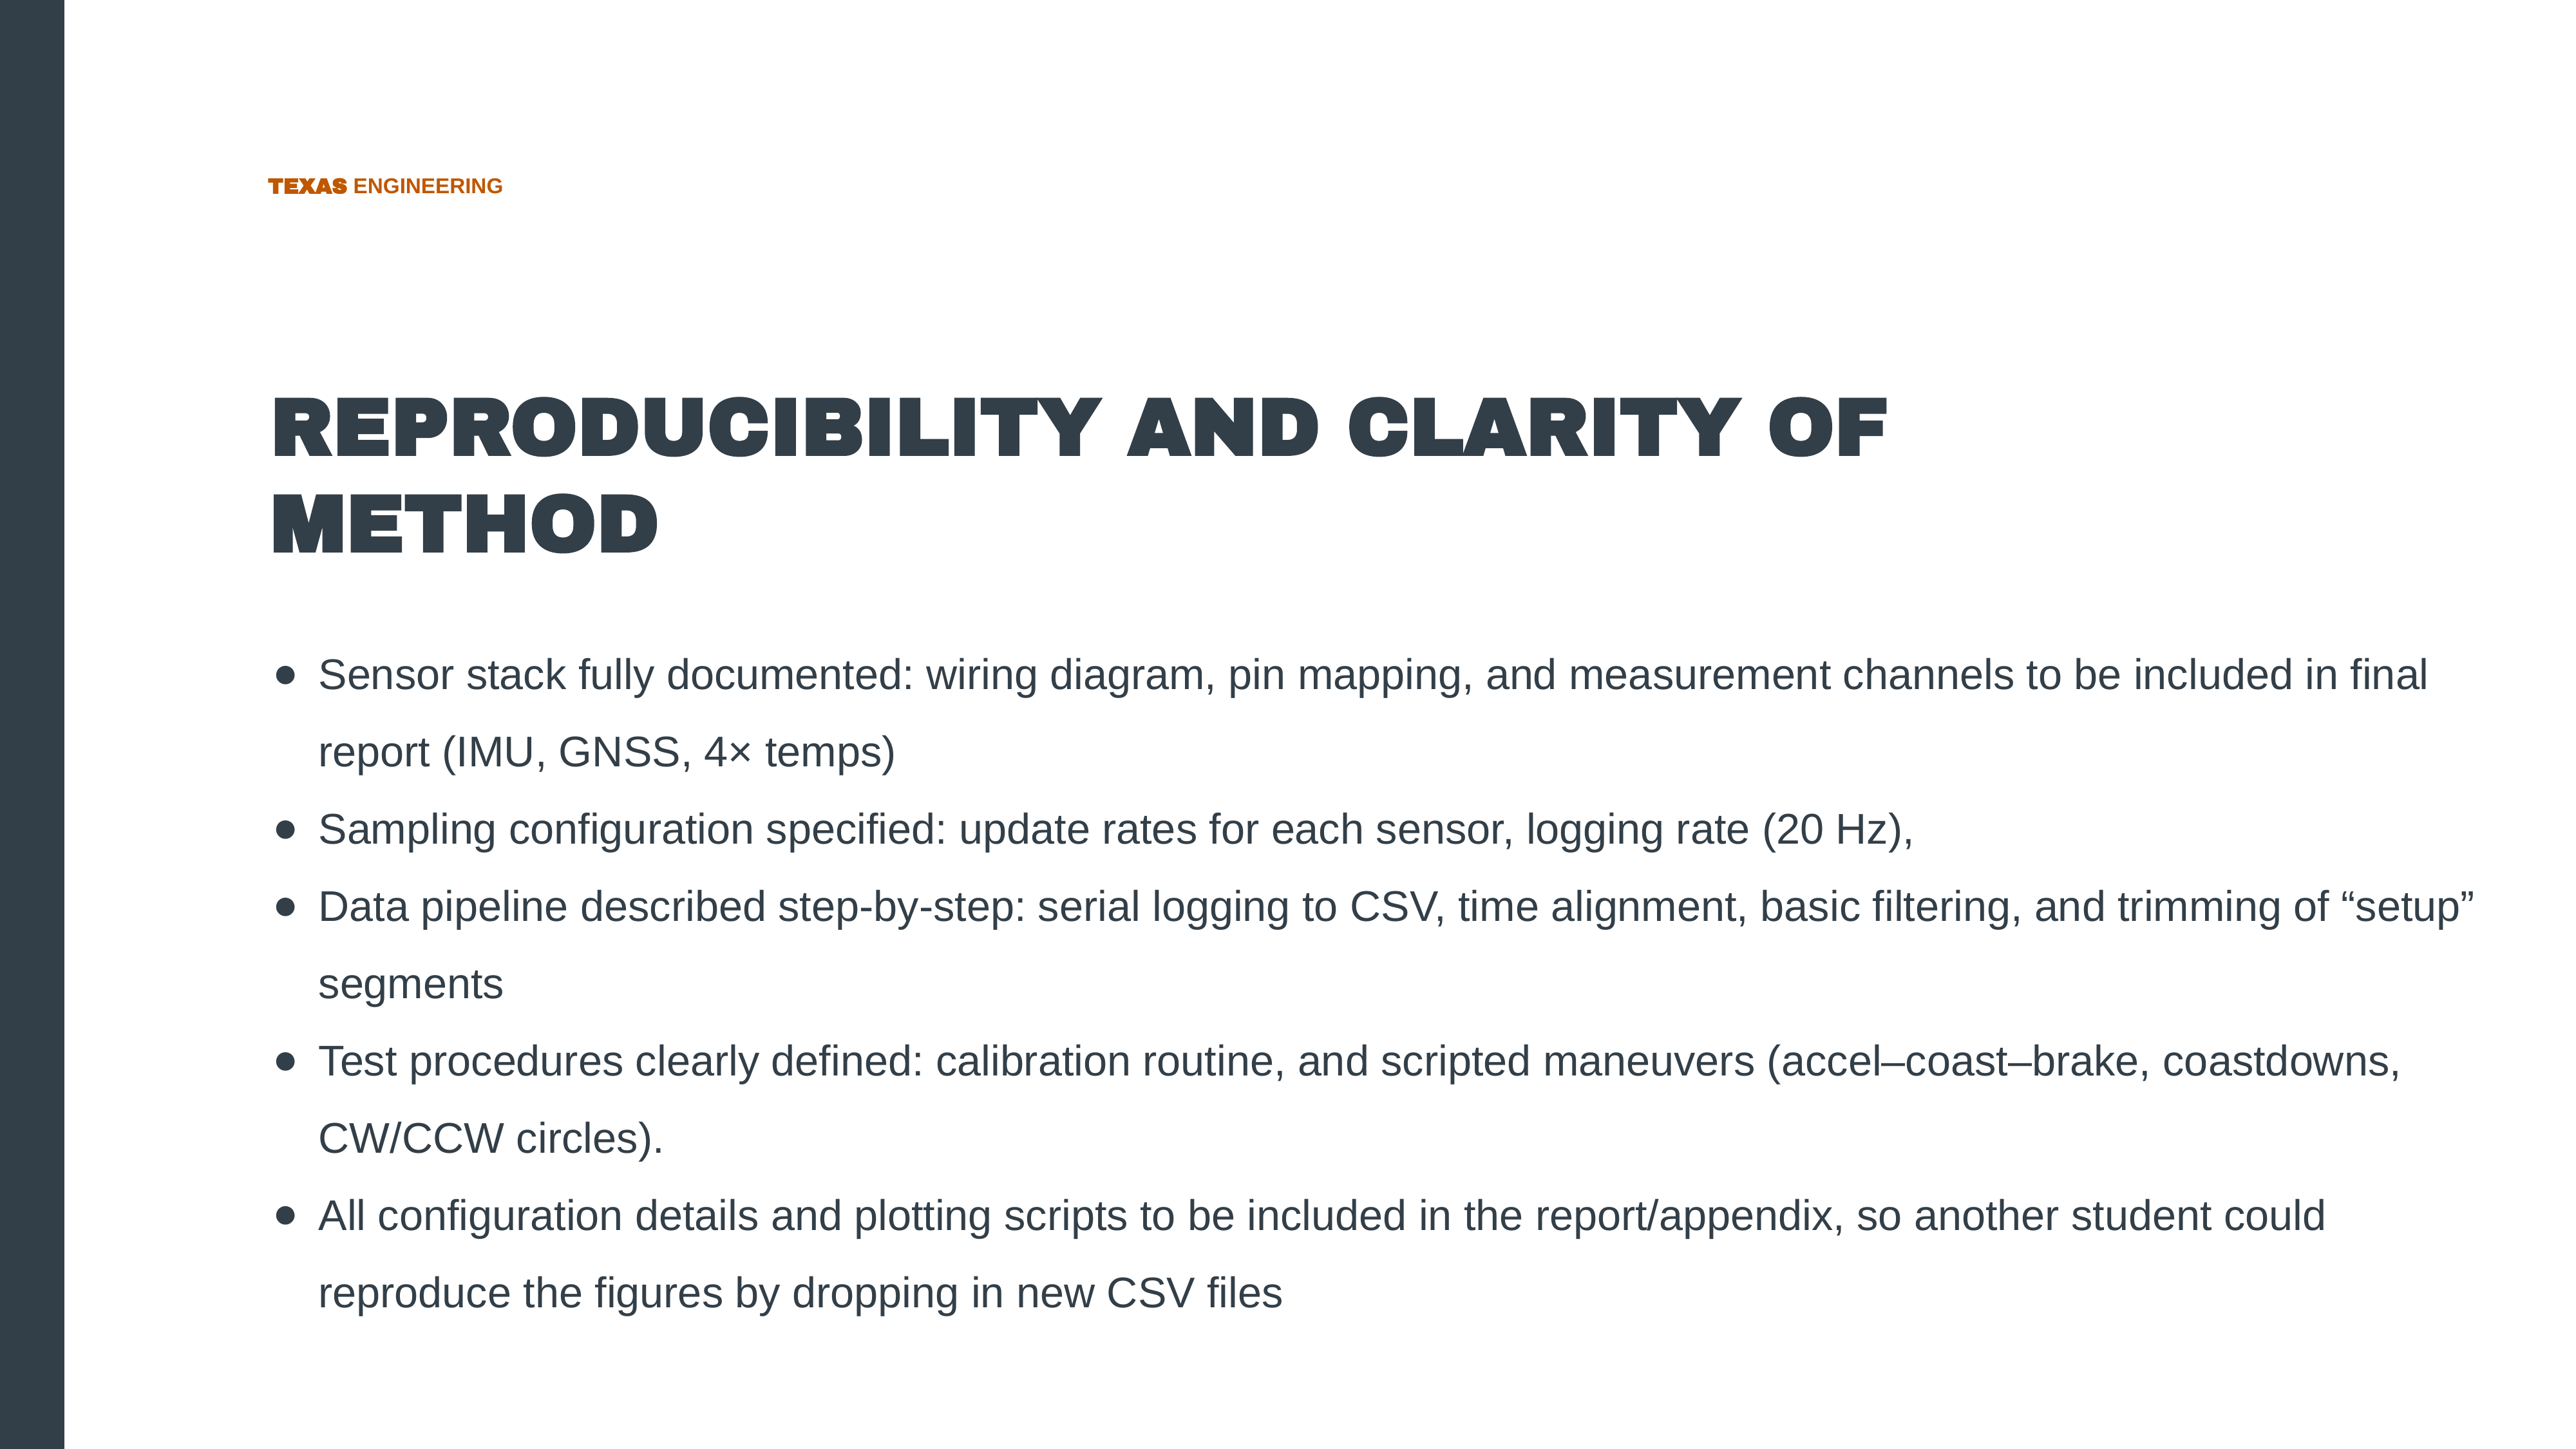

REPRODUCIBILITY AND CLARITY OF METHOD
Sensor stack fully documented: wiring diagram, pin mapping, and measurement channels to be included in final report (IMU, GNSS, 4× temps)
Sampling configuration specified: update rates for each sensor, logging rate (20 Hz),
Data pipeline described step-by-step: serial logging to CSV, time alignment, basic filtering, and trimming of “setup” segments
Test procedures clearly defined: calibration routine, and scripted maneuvers (accel–coast–brake, coastdowns, CW/CCW circles).
All configuration details and plotting scripts to be included in the report/appendix, so another student could reproduce the figures by dropping in new CSV files